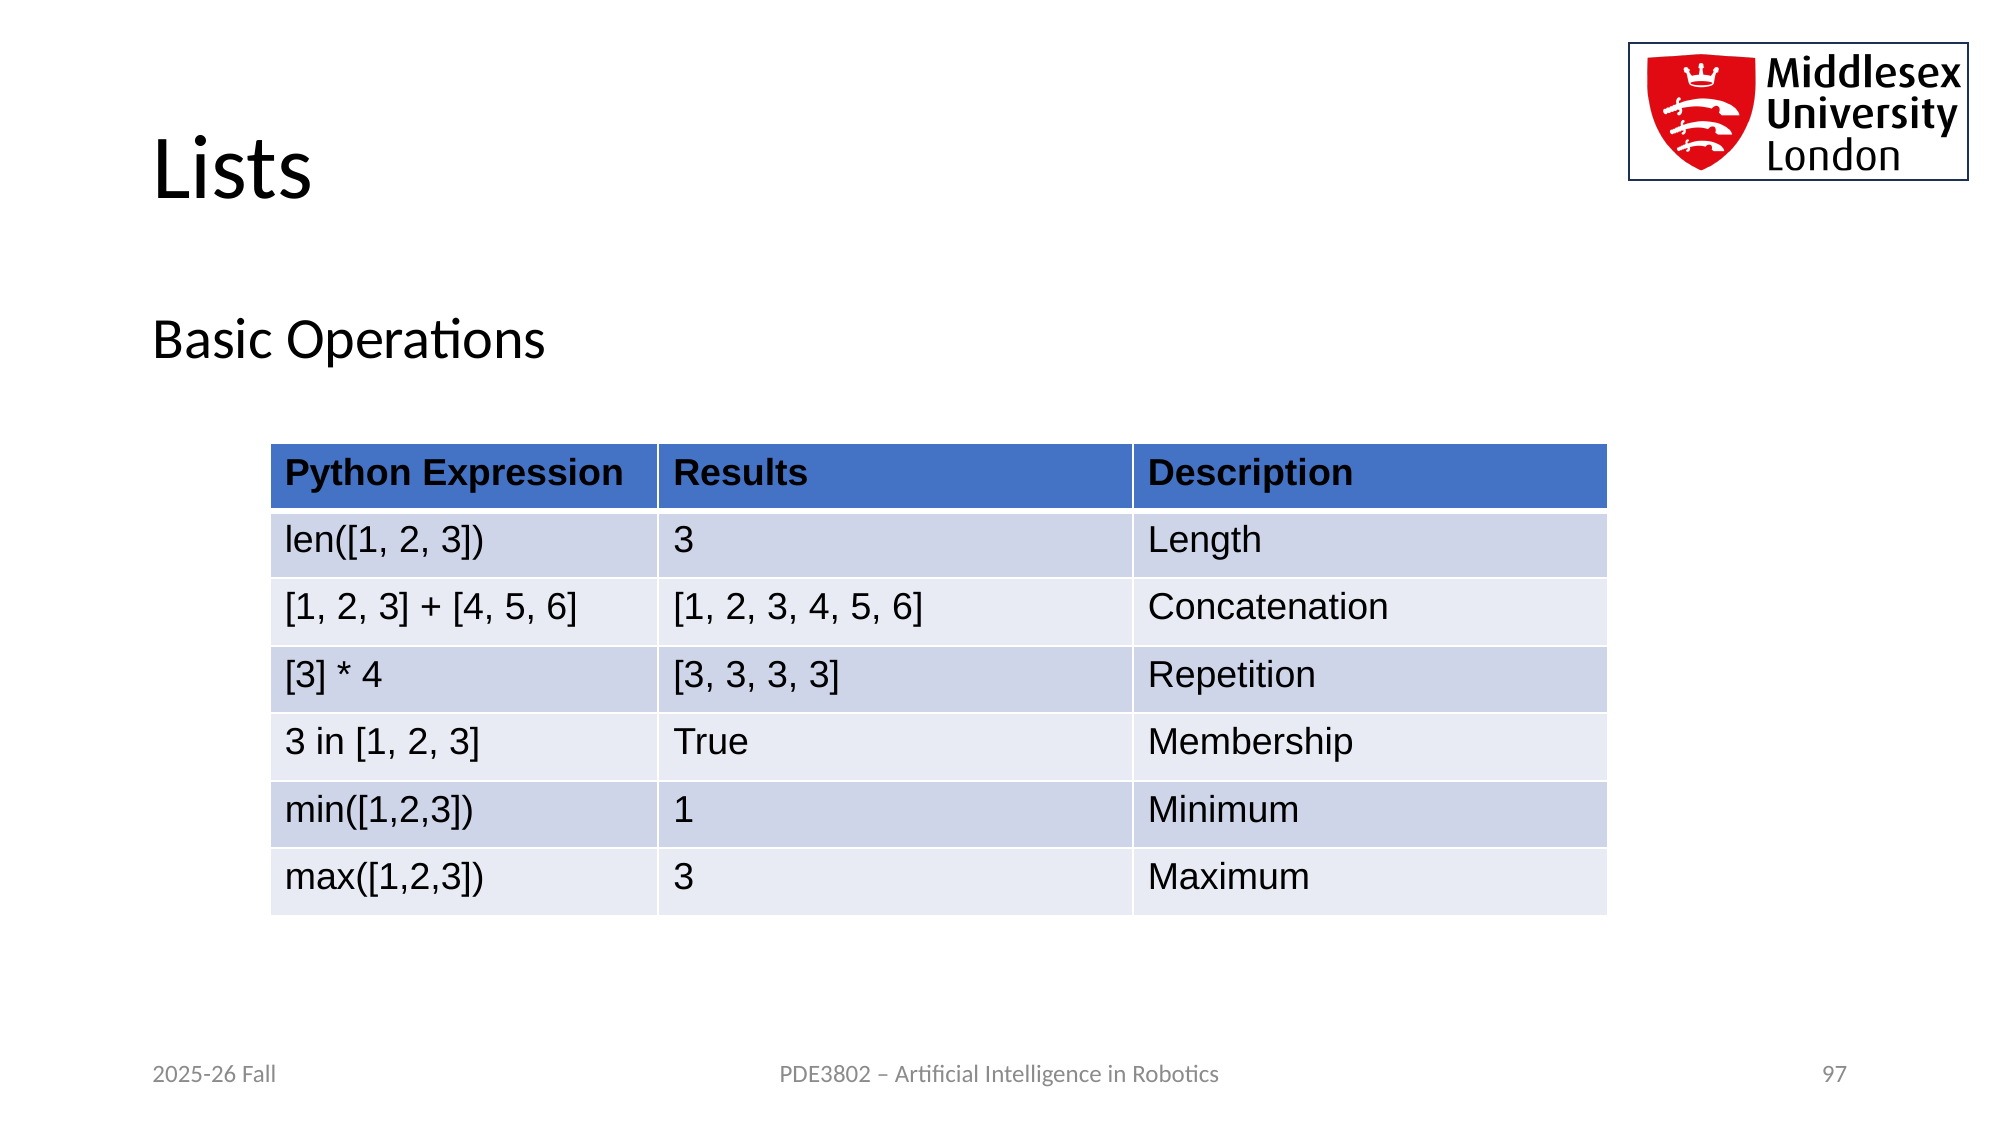

# Lists
Basic Operations

| Python Expression | Results | Description |
| --- | --- | --- |
| len([1, 2, 3]) | 3 | Length |
| [1, 2, 3] + [4, 5, 6] | [1, 2, 3, 4, 5, 6] | Concatenation |
| [3] \* 4 | [3, 3, 3, 3] | Repetition |
| 3 in [1, 2, 3] | True | Membership |
| min([1,2,3]) | 1 | Minimum |
| max([1,2,3]) | 3 | Maximum |
2025-26 Fall
PDE3802 – Artificial Intelligence in Robotics
97